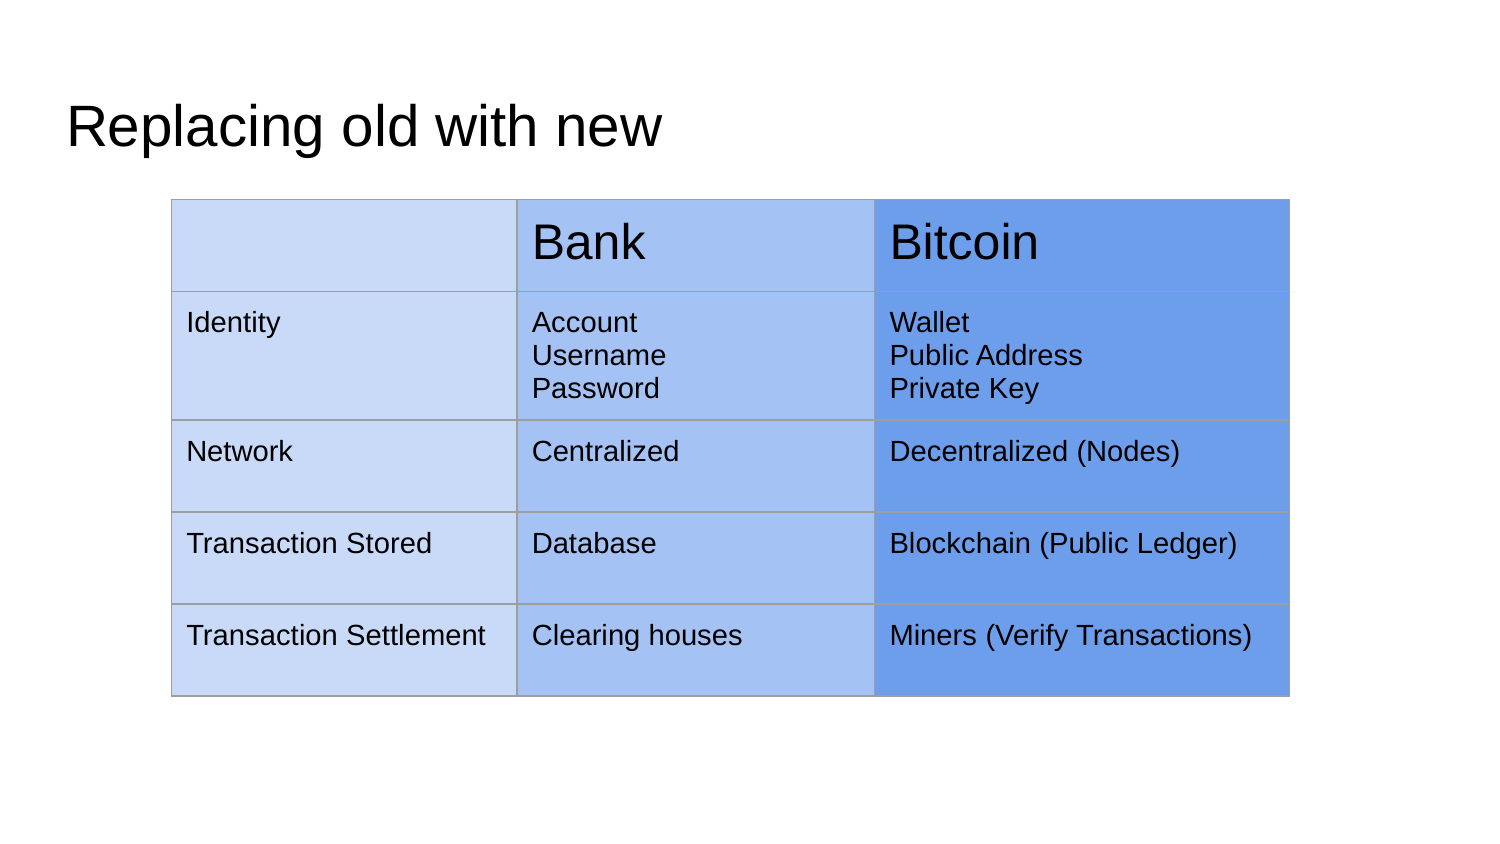

# Replacing old with new
|  | Bank | Bitcoin |
| --- | --- | --- |
| Identity | Account Username Password | Wallet Public Address Private Key |
| Network | Centralized | Decentralized (Nodes) |
| Transaction Stored | Database | Blockchain (Public Ledger) |
| Transaction Settlement | Clearing houses | Miners (Verify Transactions) |